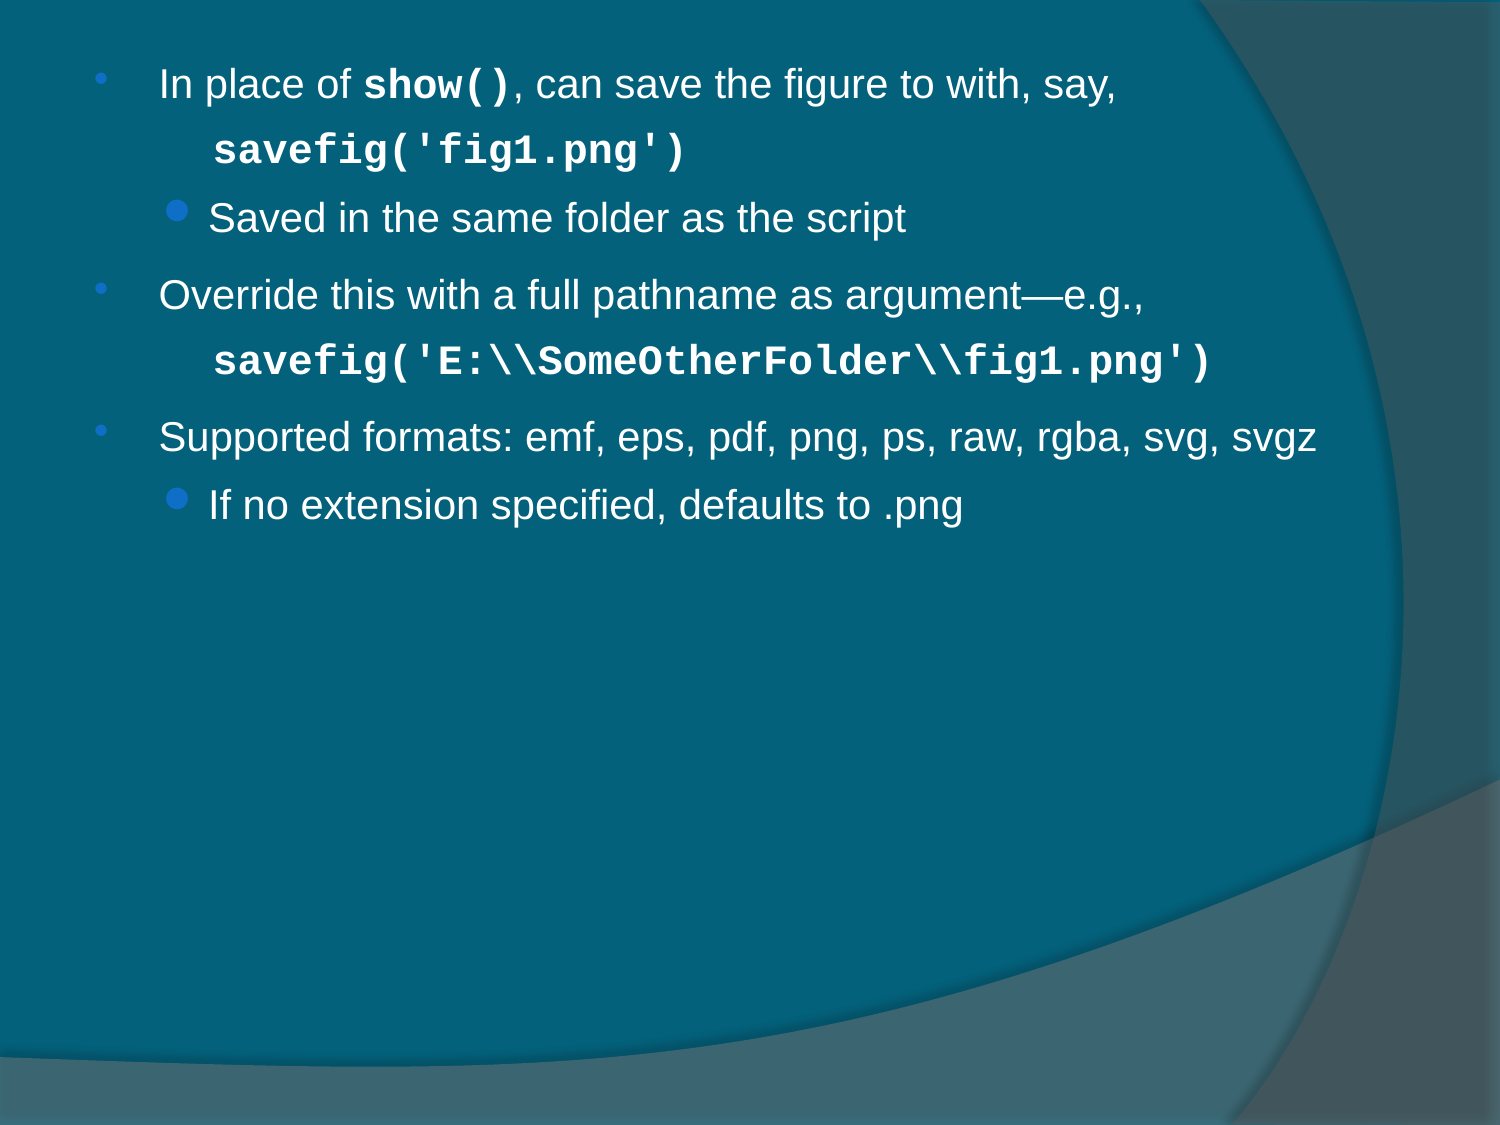

In place of show(), can save the figure to with, say,
savefig('fig1.png')
Saved in the same folder as the script
Override this with a full pathname as argument—e.g.,
savefig('E:\\SomeOtherFolder\\fig1.png')
Supported formats: emf, eps, pdf, png, ps, raw, rgba, svg, svgz
If no extension specified, defaults to .png